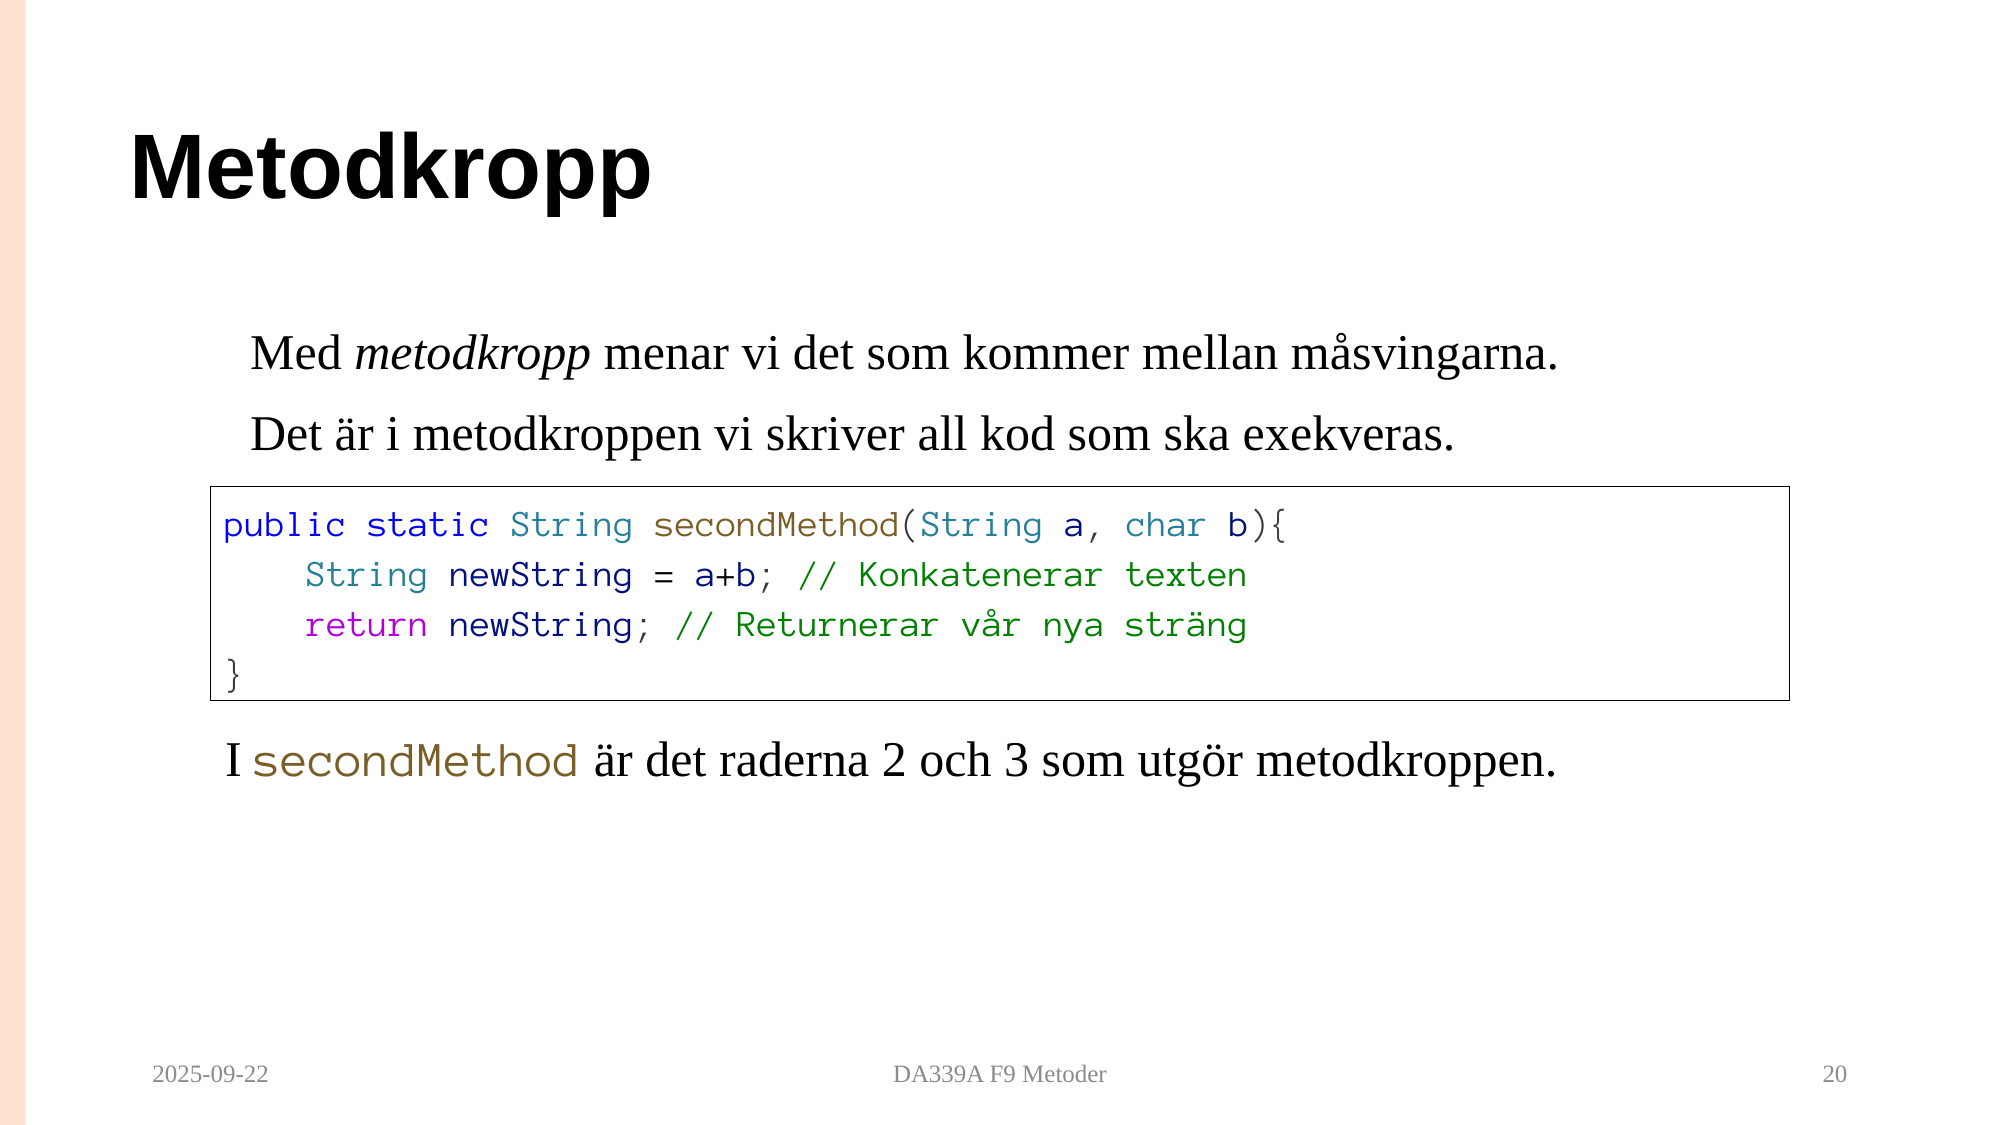

# Metodkropp
Med metodkropp menar vi det som kommer mellan måsvingarna.
Det är i metodkroppen vi skriver all kod som ska exekveras.
public static String secondMethod(String a, char b){
    String newString = a+b; // Konkatenerar texten
    return newString; // Returnerar vår nya sträng
}
I secondMethod är det raderna 2 och 3 som utgör metodkroppen.
2025-09-22
DA339A F9 Metoder
20